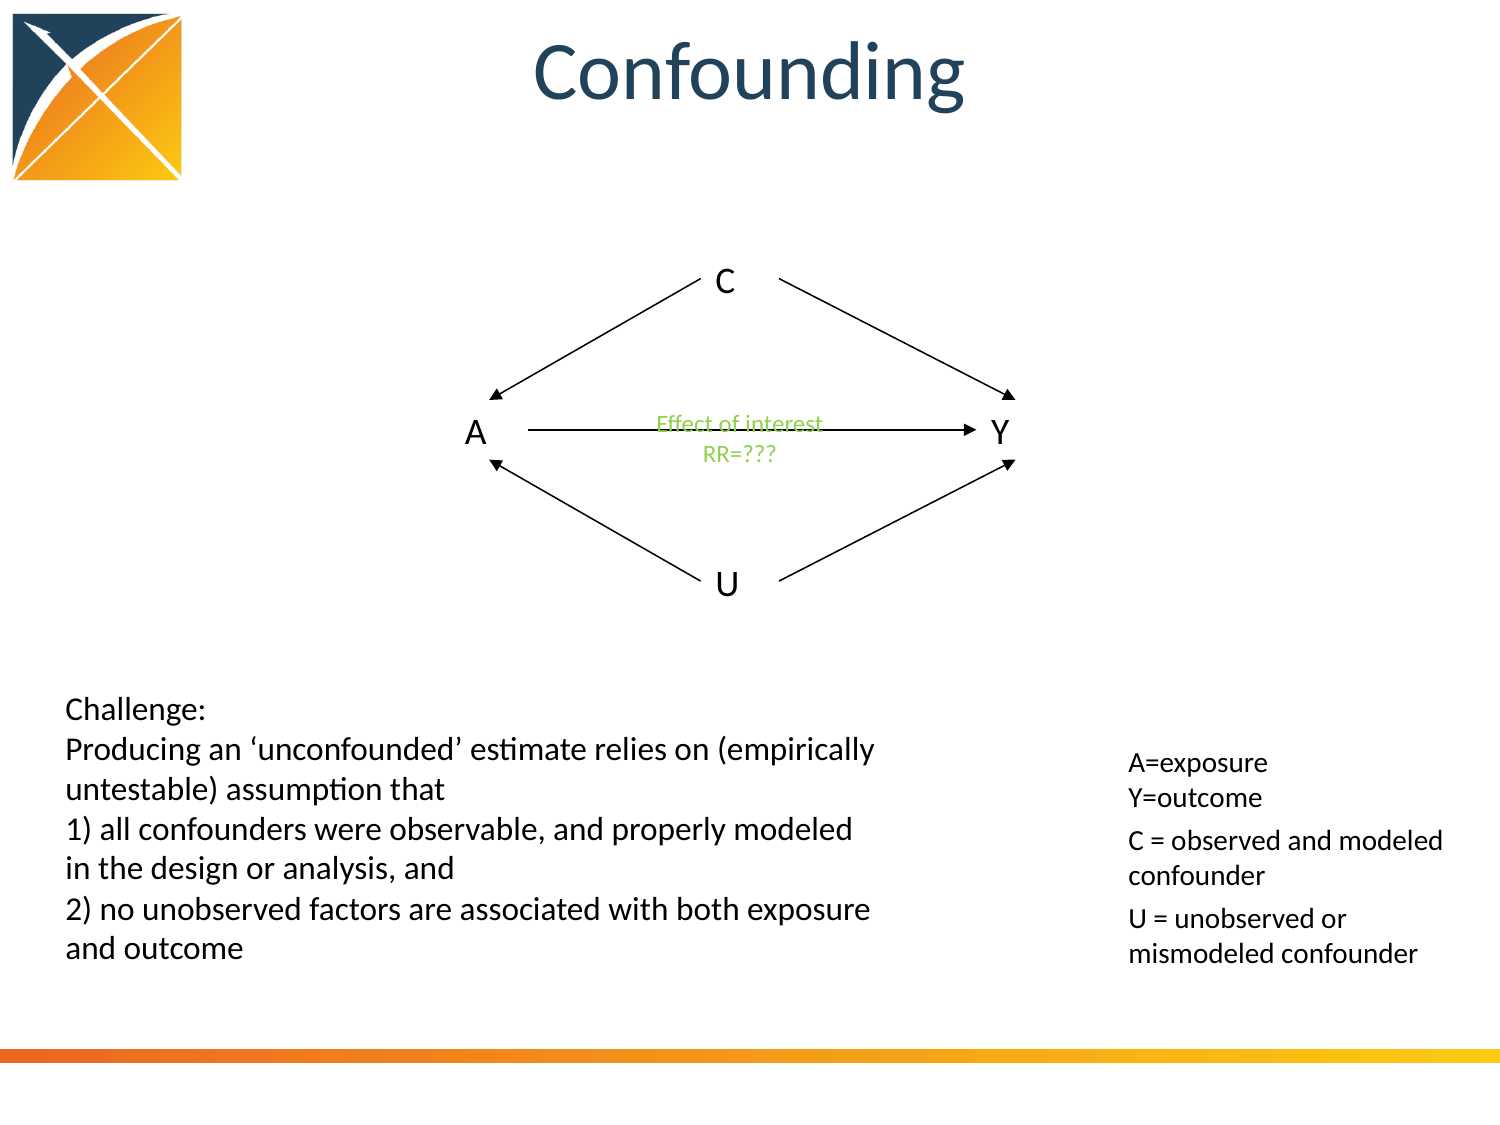

# Confounding
C
Effect of interest
RR=???
Y
A
U
Challenge:
Producing an ‘unconfounded’ estimate relies on (empirically untestable) assumption that
1) all confounders were observable, and properly modeled in the design or analysis, and
2) no unobserved factors are associated with both exposure and outcome
A=exposure
Y=outcome
C = observed and modeled confounder
U = unobserved or mismodeled confounder